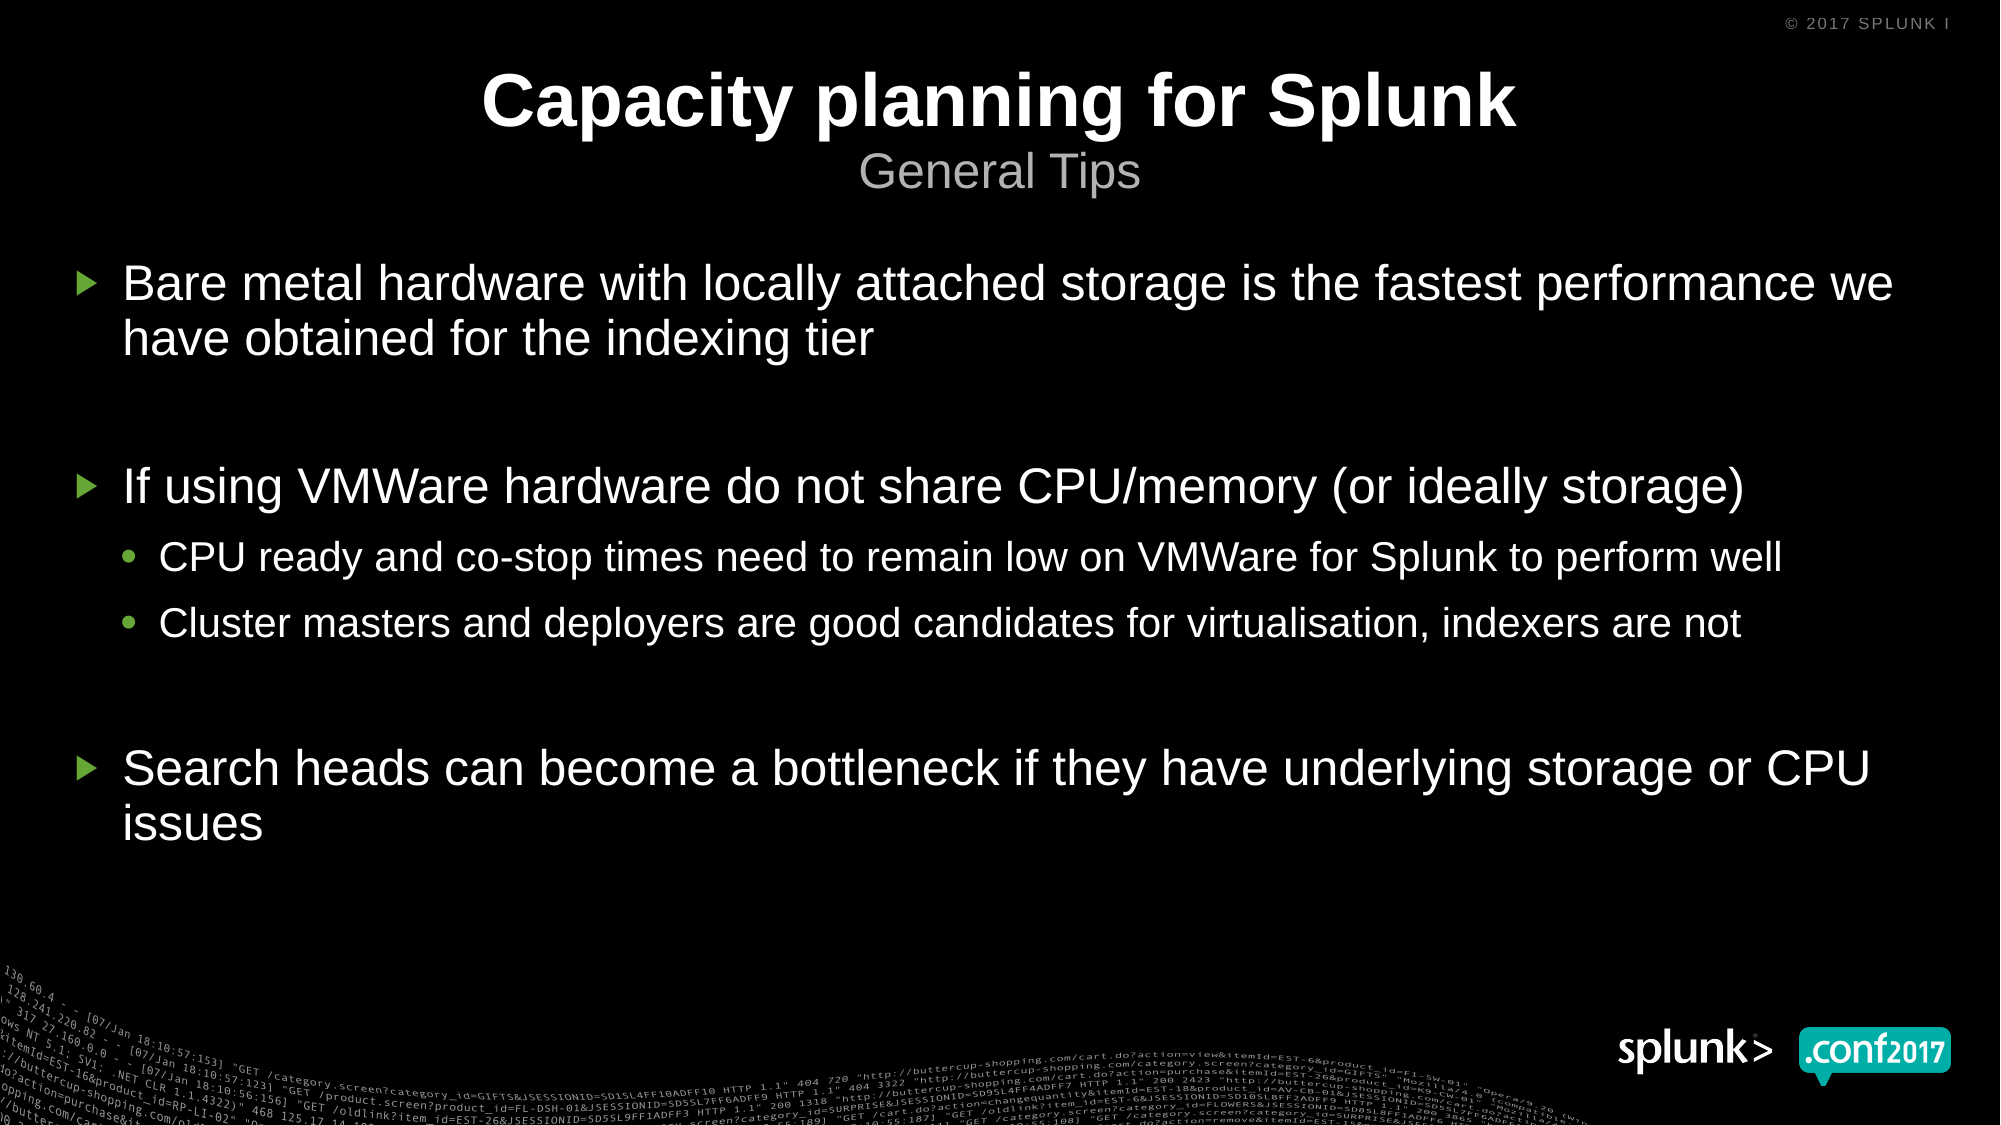

# Capacity planning for Splunk
General Tips
Bare metal hardware with locally attached storage is the fastest performance we have obtained for the indexing tier

If using VMWare hardware do not share CPU/memory (or ideally storage)
CPU ready and co-stop times need to remain low on VMWare for Splunk to perform well
Cluster masters and deployers are good candidates for virtualisation, indexers are not

Search heads can become a bottleneck if they have underlying storage or CPU issues